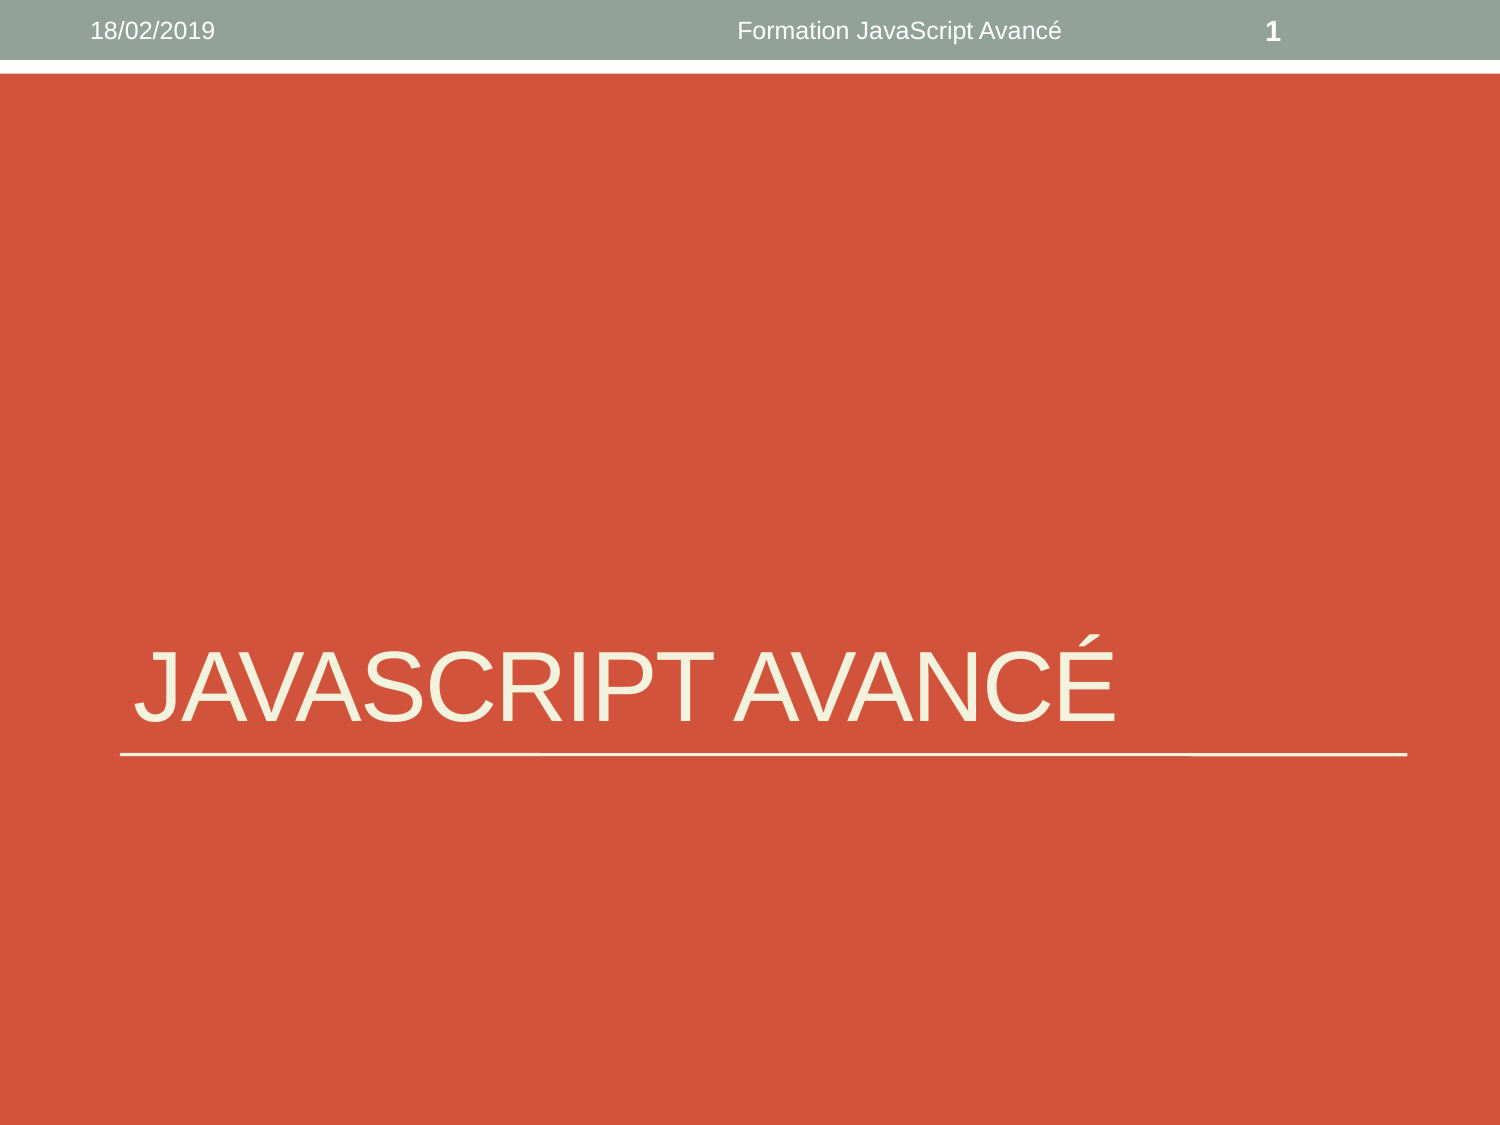

18/02/2019
Formation JavaScript Avancé
1
# Javascript Avancé